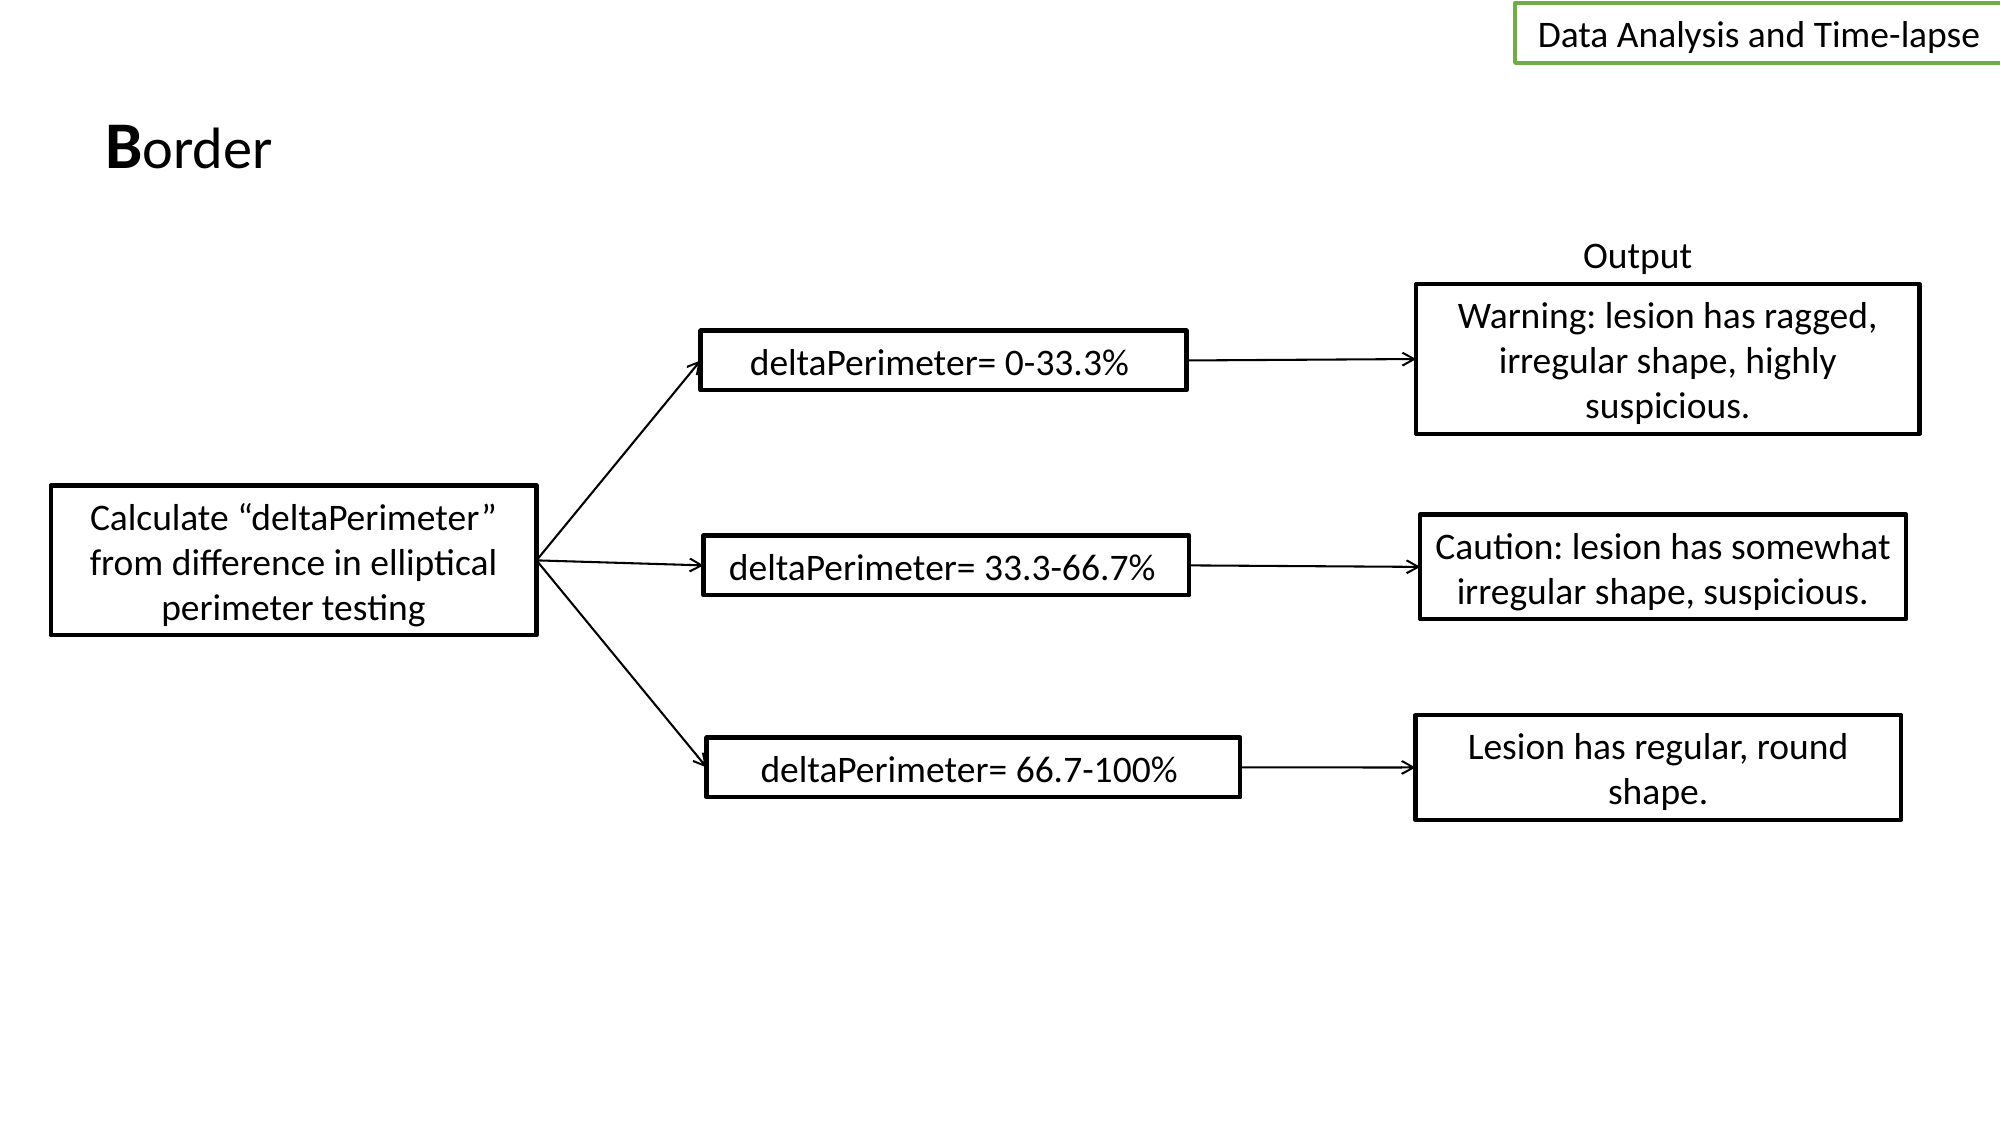

Data Analysis and Time-lapse
Border
Output
Warning: lesion has ragged, irregular shape, highly suspicious.
deltaPerimeter= 0-33.3%
Calculate “deltaPerimeter” from difference in elliptical perimeter testing
Caution: lesion has somewhat irregular shape, suspicious.
deltaPerimeter= 33.3-66.7%
Lesion has regular, round shape.
deltaPerimeter= 66.7-100%